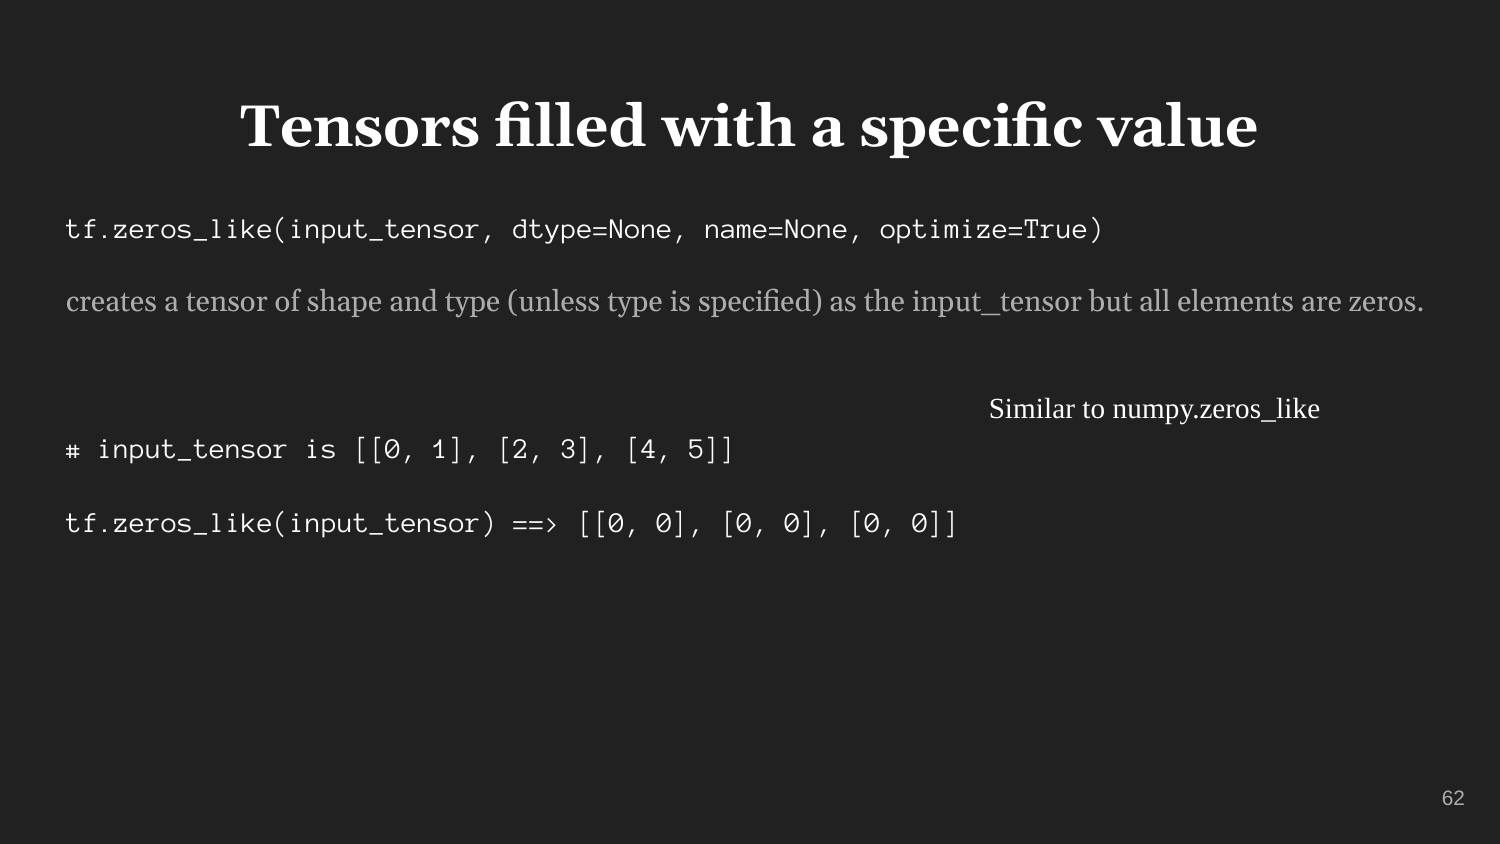

# Tensors filled with a specific value
tf.zeros_like(input_tensor, dtype=None, name=None, optimize=True)
creates a tensor of shape and type (unless type is specified) as the input_tensor but all elements are zeros.

# input_tensor is [[0, 1], [2, 3], [4, 5]]
tf.zeros_like(input_tensor) ==> [[0, 0], [0, 0], [0, 0]]

Similar to numpy.zeros_like
62